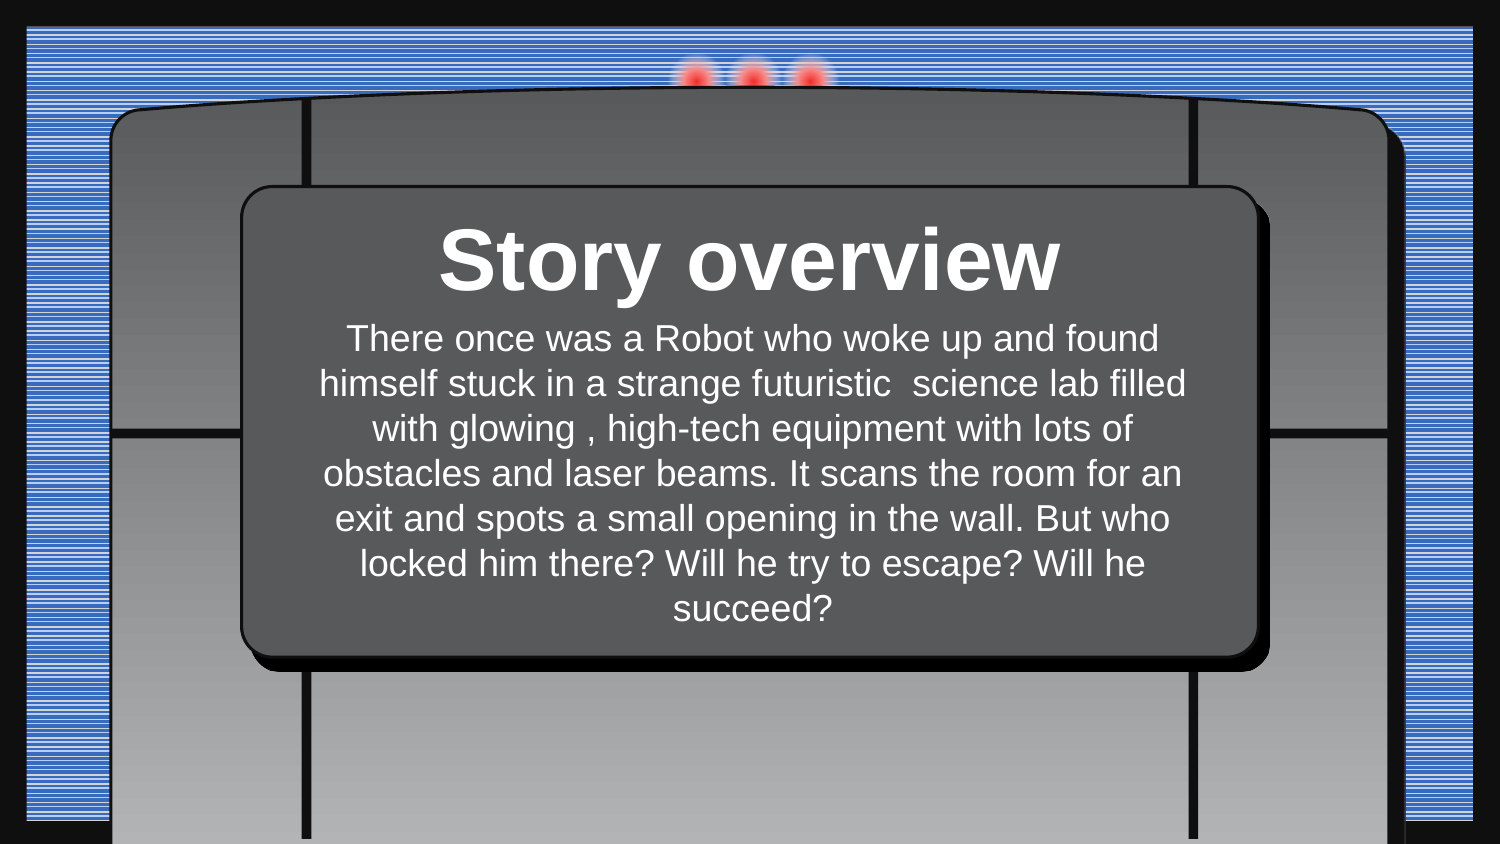

# Story overview
There once was a Robot who woke up and found himself stuck in a strange futuristic  science lab filled with glowing , high-tech equipment with lots of obstacles and laser beams. It scans the room for an exit and spots a small opening in the wall. But who locked him there? Will he try to escape? Will he succeed?